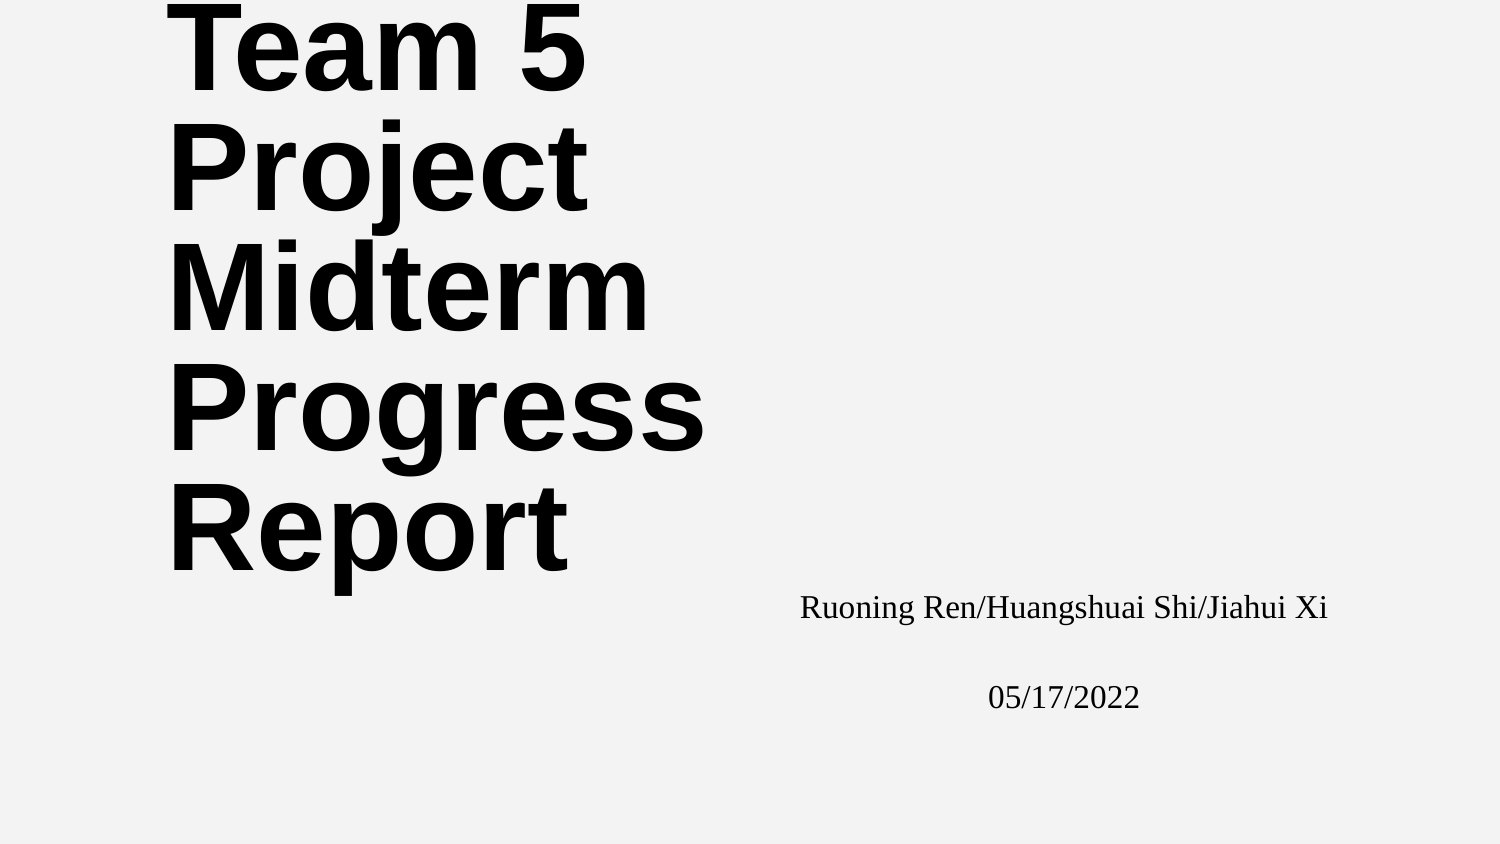

# Team 5
Project Midterm Progress Report
Ruoning Ren/Huangshuai Shi/Jiahui Xi
05/17/2022